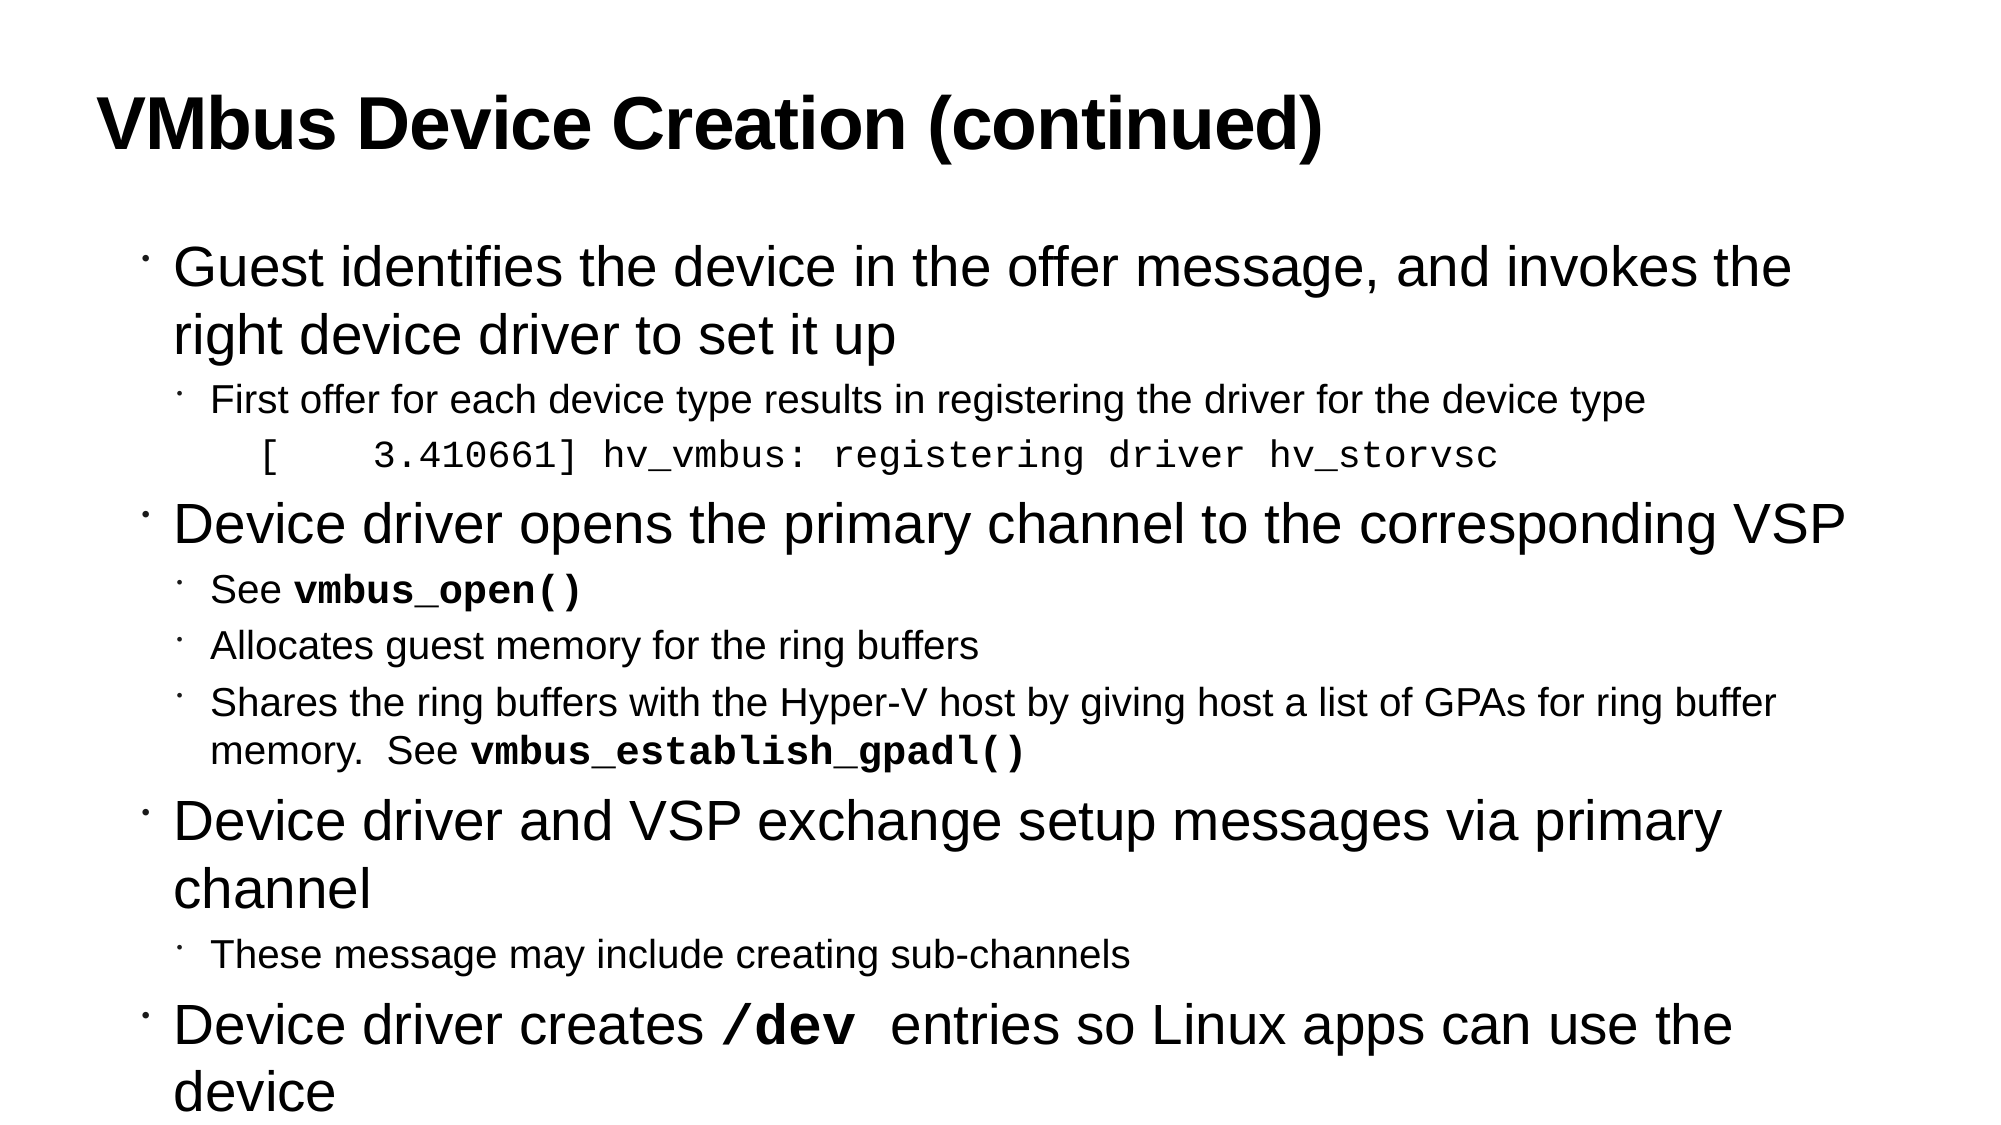

# VMbus Device Creation (continued)
Guest identifies the device in the offer message, and invokes the right device driver to set it up
First offer for each device type results in registering the driver for the device type
[    3.410661] hv_vmbus: registering driver hv_storvsc
Device driver opens the primary channel to the corresponding VSP
See vmbus_open()
Allocates guest memory for the ring buffers
Shares the ring buffers with the Hyper-V host by giving host a list of GPAs for ring buffer memory.  See vmbus_establish_gpadl()
Device driver and VSP exchange setup messages via primary channel
These message may include creating sub-channels
Device driver creates /dev entries so Linux apps can use the device